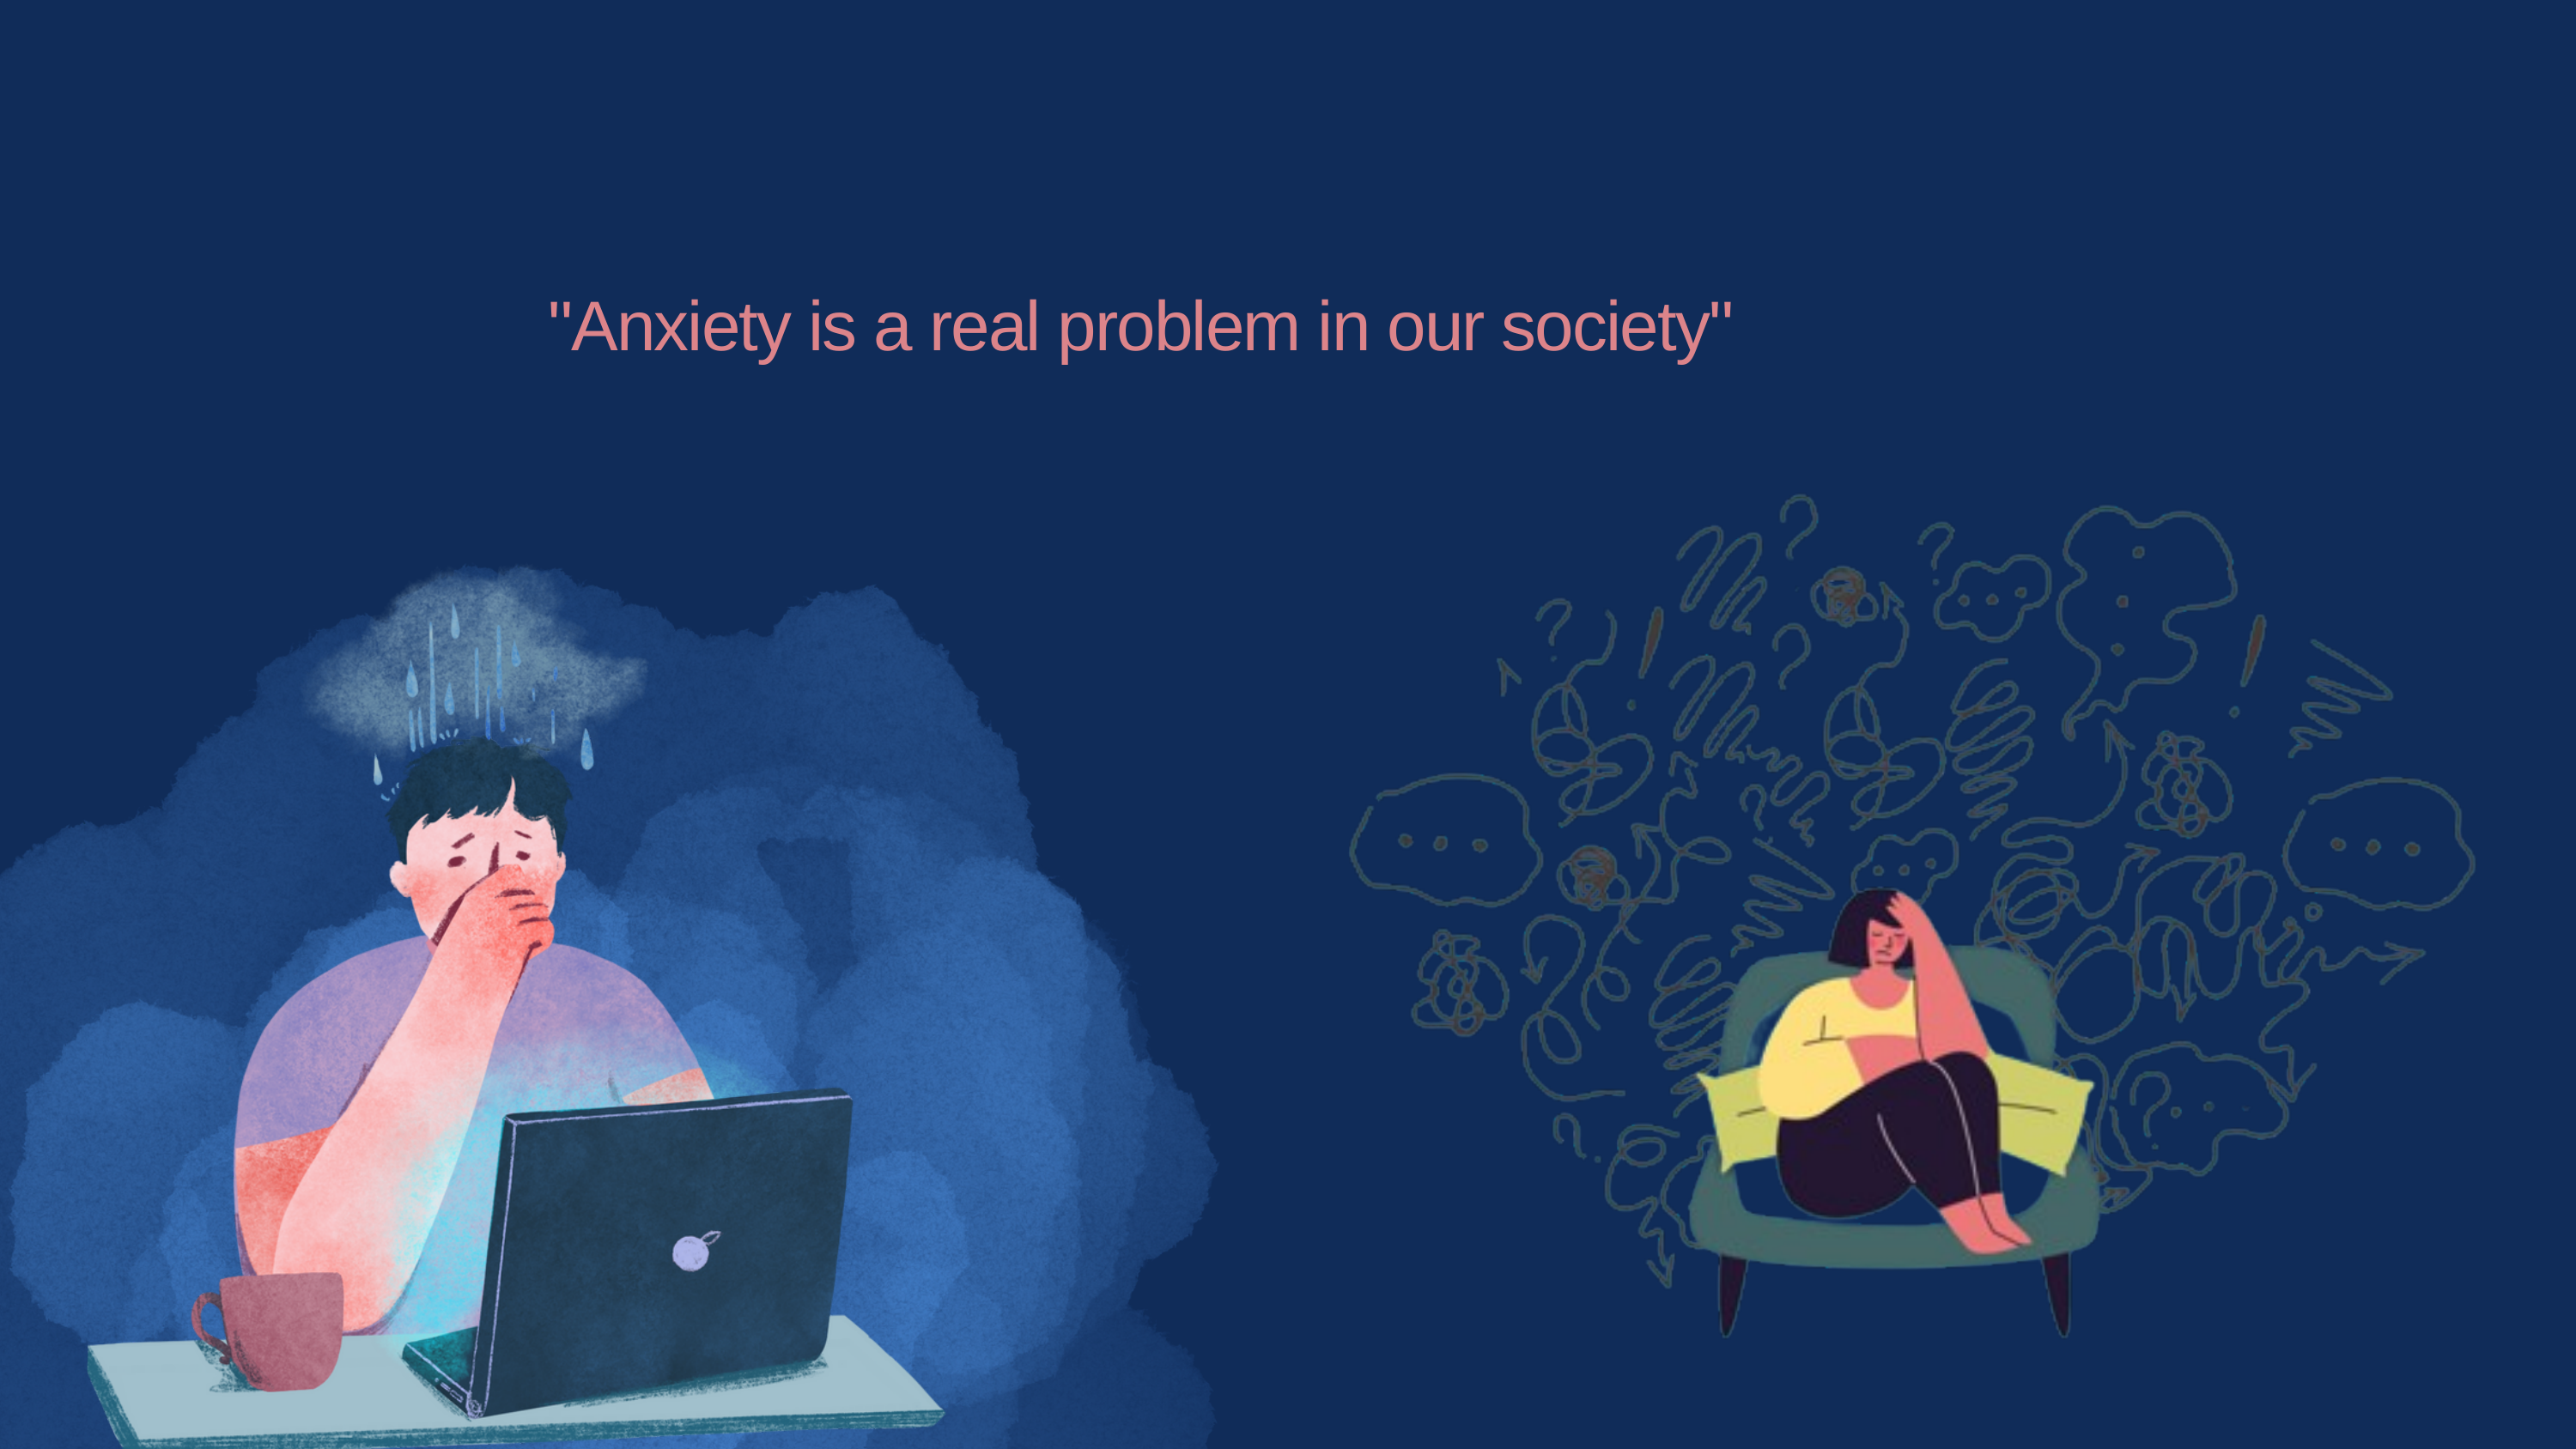

"Anxiety is a real problem in our society"